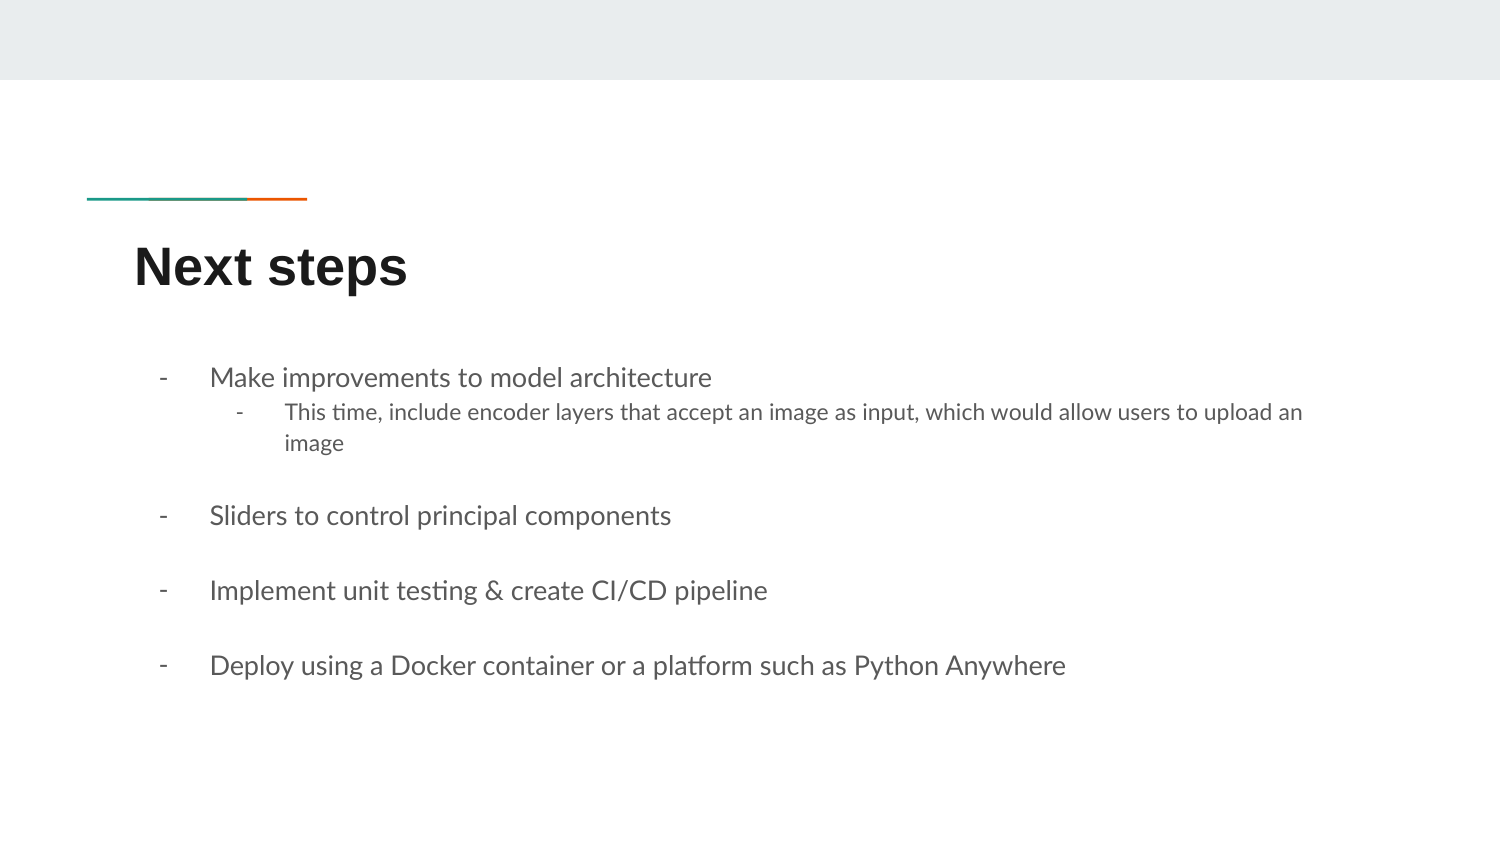

# Next steps
Make improvements to model architecture
This time, include encoder layers that accept an image as input, which would allow users to upload an image

Sliders to control principal components

Implement unit testing & create CI/CD pipeline

Deploy using a Docker container or a platform such as Python Anywhere